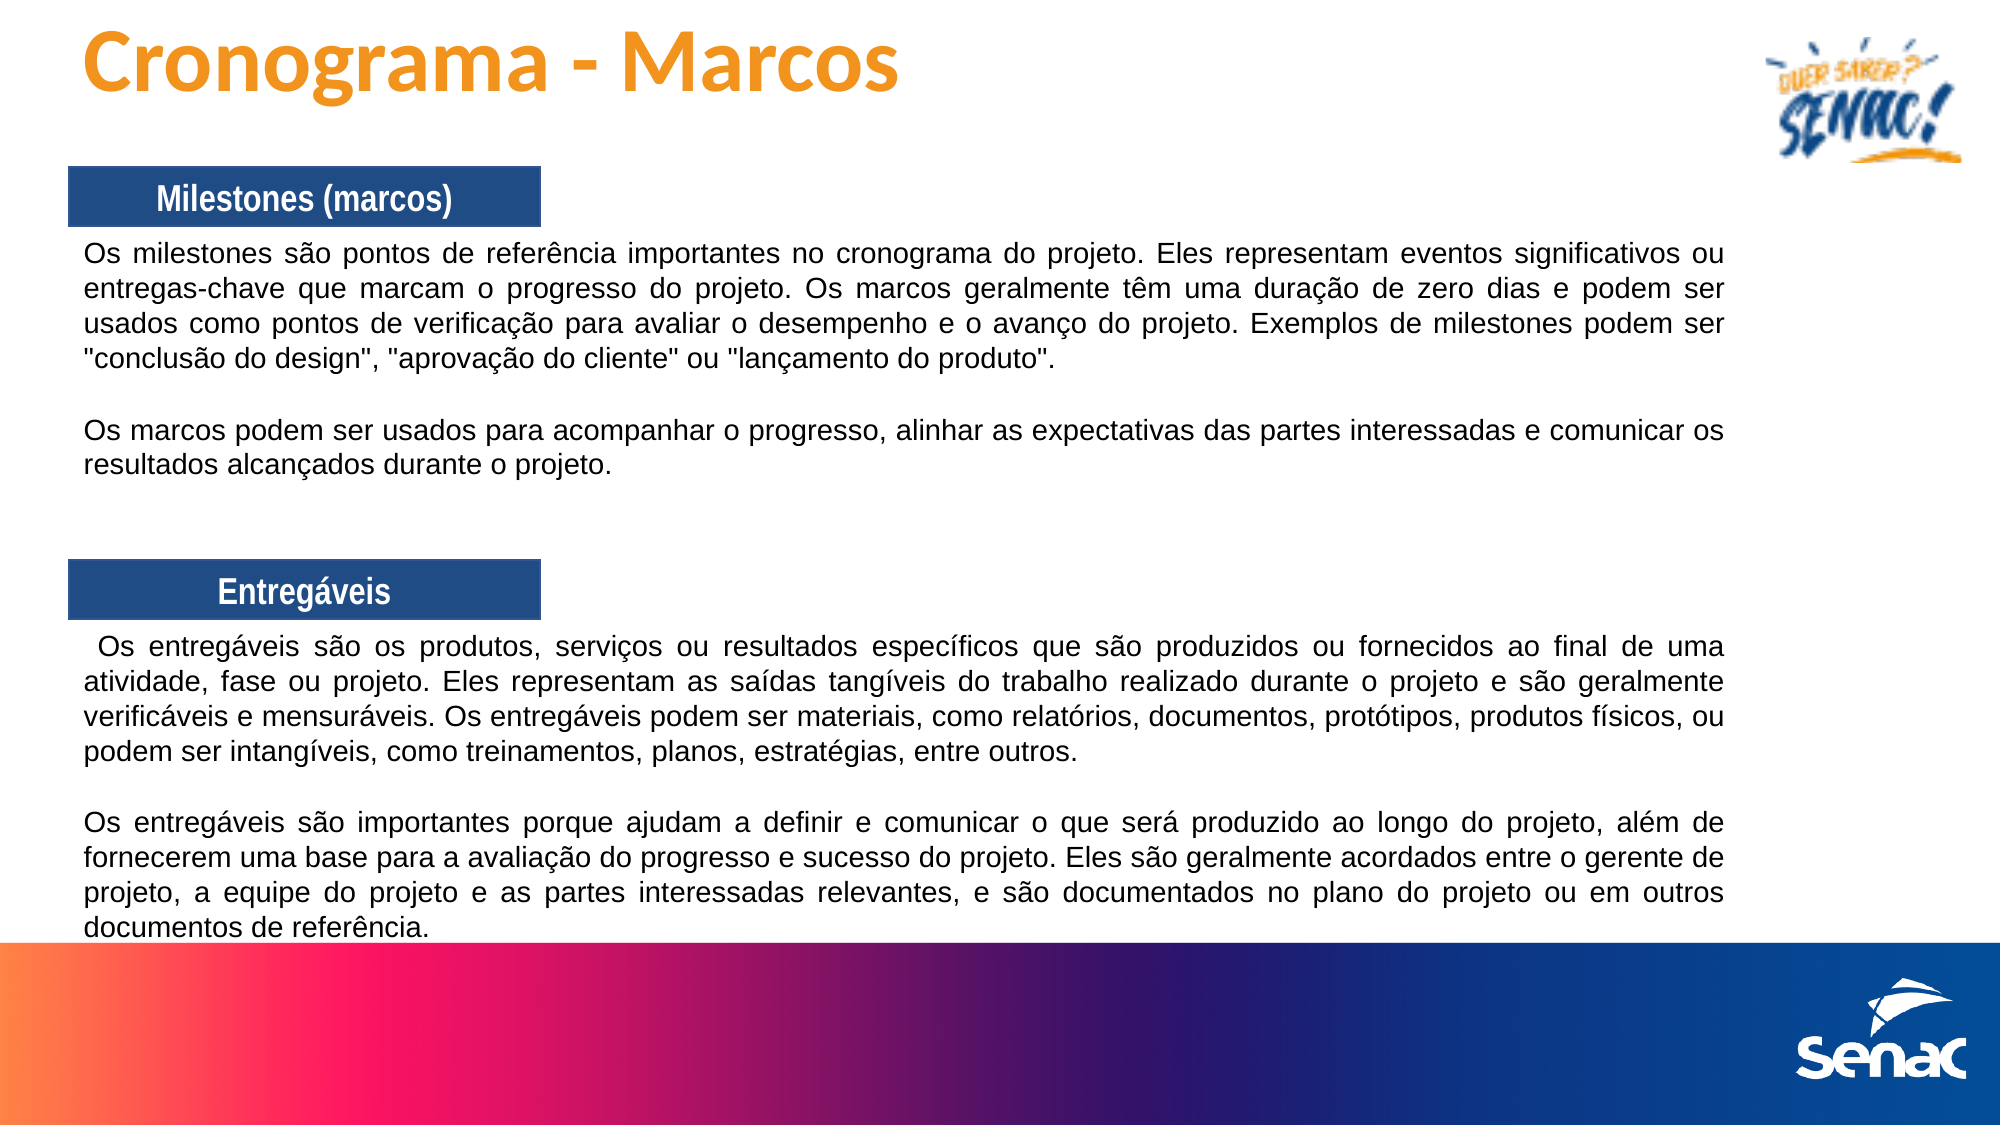

# Cronograma - Marcos
Milestones (marcos)
Os milestones são pontos de referência importantes no cronograma do projeto. Eles representam eventos significativos ou entregas-chave que marcam o progresso do projeto. Os marcos geralmente têm uma duração de zero dias e podem ser usados ​​como pontos de verificação para avaliar o desempenho e o avanço do projeto. Exemplos de milestones podem ser "conclusão do design", "aprovação do cliente" ou "lançamento do produto".
Os marcos podem ser usados para acompanhar o progresso, alinhar as expectativas das partes interessadas e comunicar os resultados alcançados durante o projeto.
Entregáveis
 Os entregáveis são os produtos, serviços ou resultados específicos que são produzidos ou fornecidos ao final de uma atividade, fase ou projeto. Eles representam as saídas tangíveis do trabalho realizado durante o projeto e são geralmente verificáveis e mensuráveis. Os entregáveis podem ser materiais, como relatórios, documentos, protótipos, produtos físicos, ou podem ser intangíveis, como treinamentos, planos, estratégias, entre outros.
Os entregáveis são importantes porque ajudam a definir e comunicar o que será produzido ao longo do projeto, além de fornecerem uma base para a avaliação do progresso e sucesso do projeto. Eles são geralmente acordados entre o gerente de projeto, a equipe do projeto e as partes interessadas relevantes, e são documentados no plano do projeto ou em outros documentos de referência.